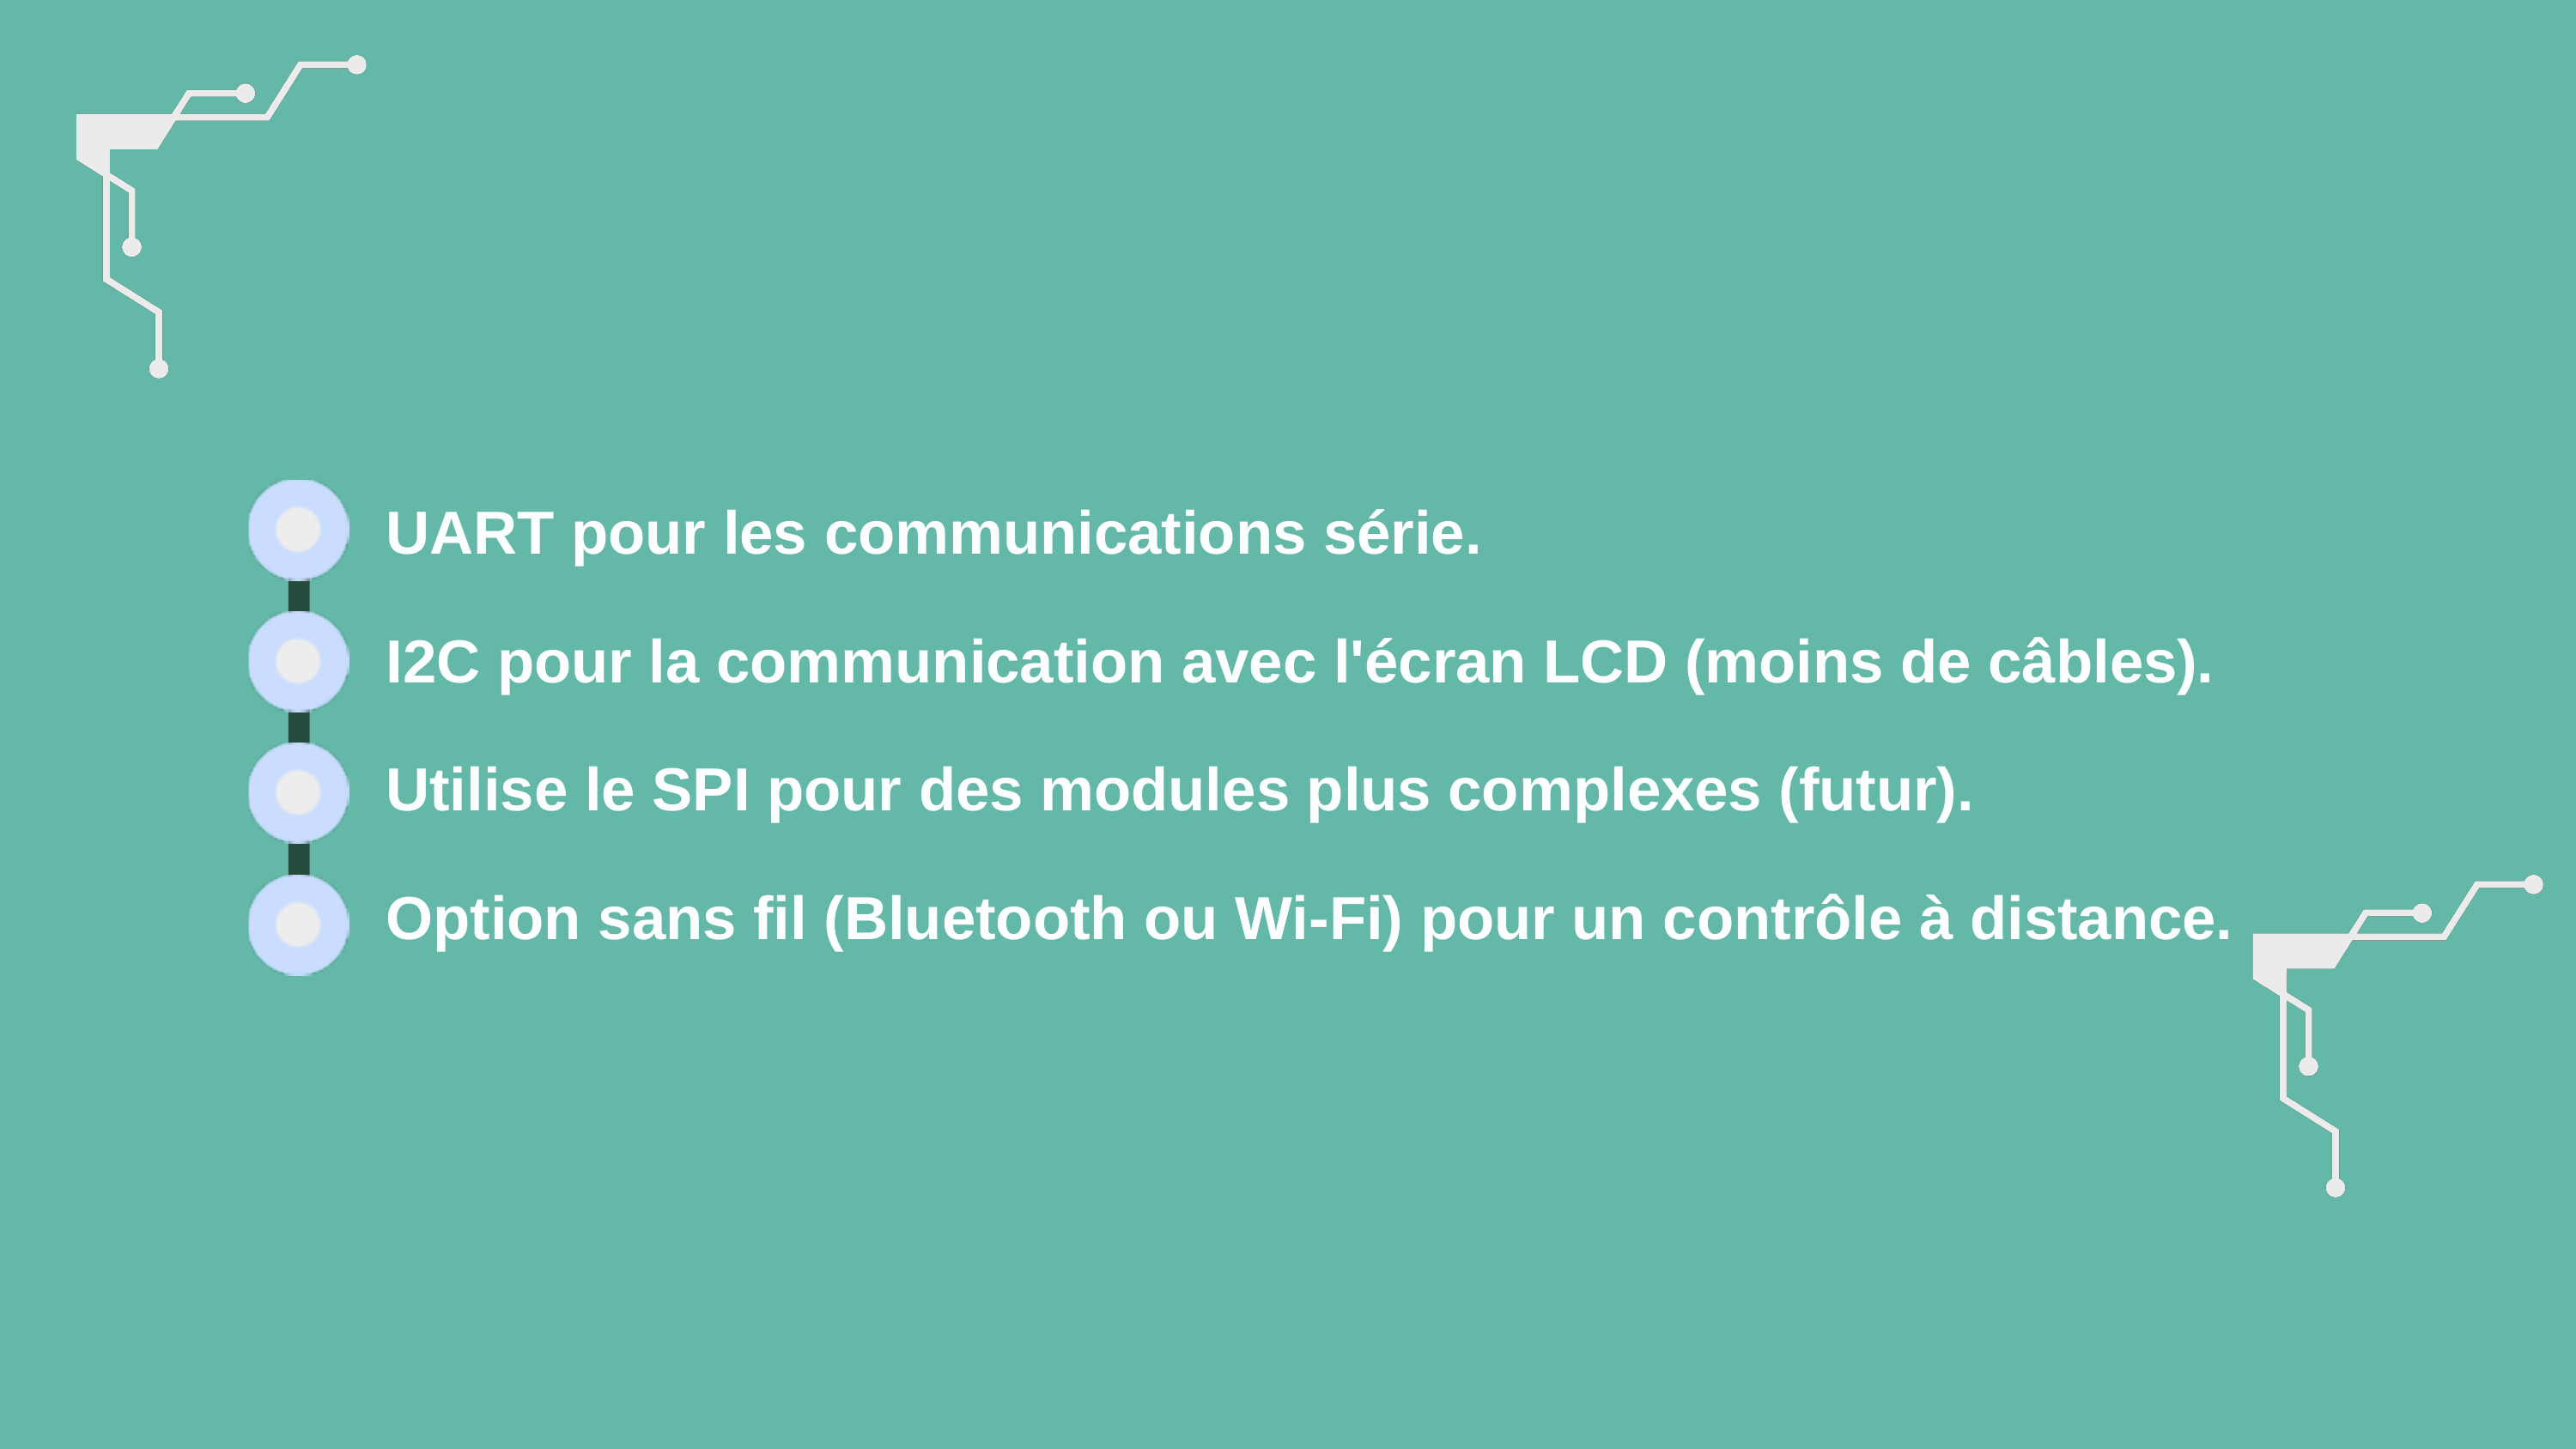

UART pour les communications série.
  I2C pour la communication avec l'écran LCD (moins de câbles).
  Utilise le SPI pour des modules plus complexes (futur).
  Option sans fil (Bluetooth ou Wi-Fi) pour un contrôle à distance.